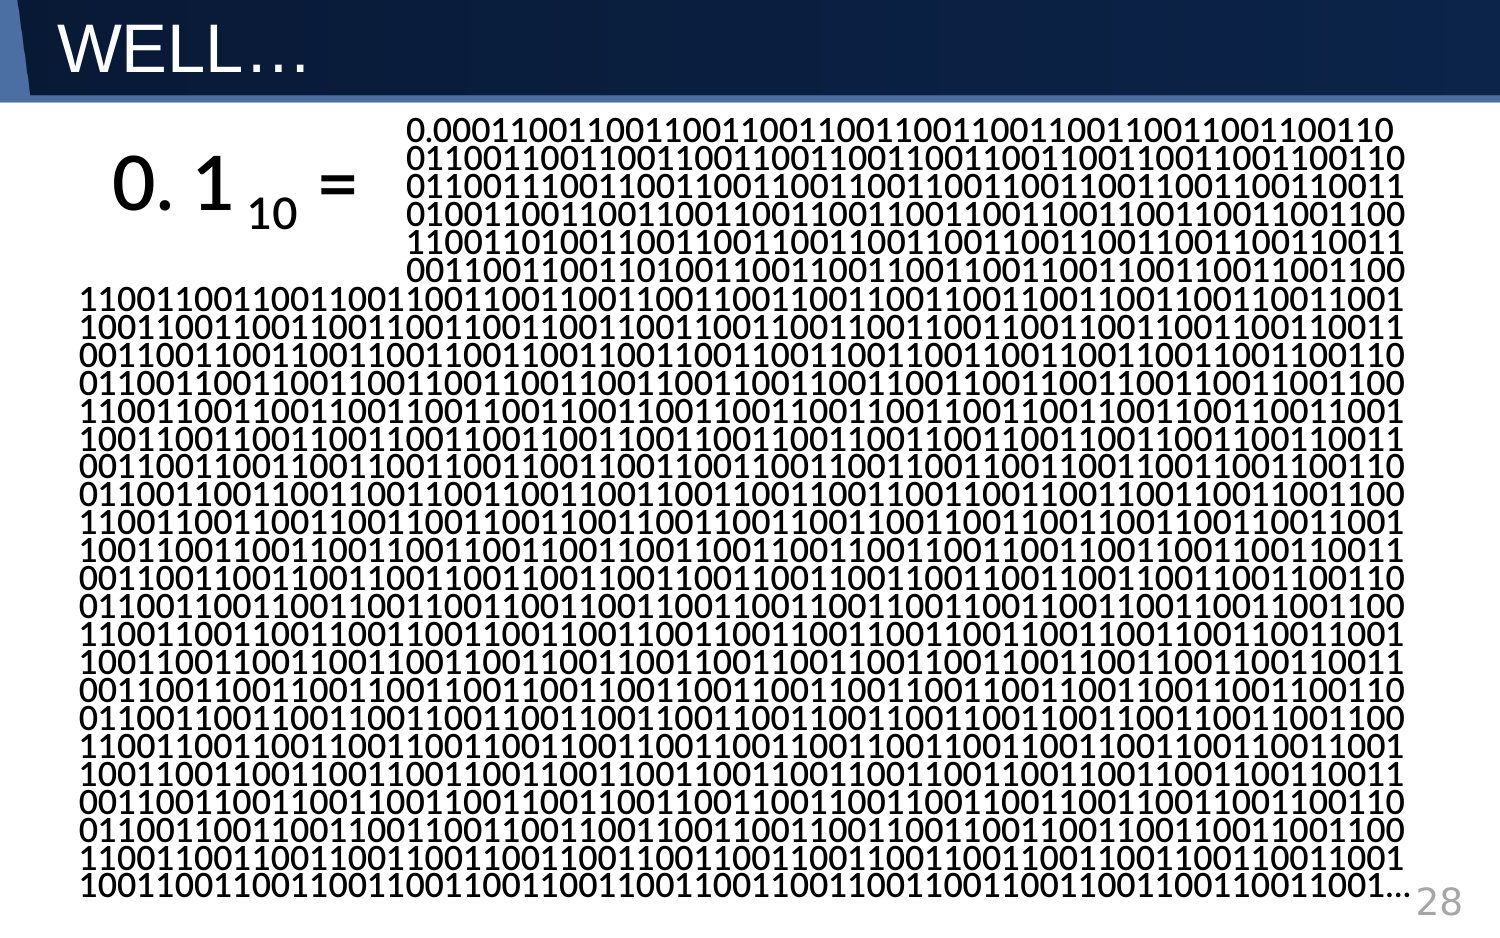

# WELL…
0.0001100110011001100110011001100110011001100110011001100110011001100110011001100110011001100110011001100110011100110011001100110011001100110011001100110011010011001100110011001100110011001100110011001100110011001101001100110011001100110011001100110011001100110011001100110100110011001100110011001100110011001100
0. 1 10 =
11001100110011001100110011001100110011001100110011001100110011001100110011001100110011001100110011001100110011001100110011001100110011001100110011001100110011001100110011001100110011001100110011001100110011001100110011001100110011001100110011001100110011001100110011001100110011001100110011001100110011001100110011001100110011001100110011001100110011001100110011001100110011001100110011001100110011001100110011001100110011001100110011001100110011001100110011001100110011001100110011001100110011001100110011001100110011001100110011001100110011001100110011001100110011001100110011001100110011001100110011001100110011001100110011001100110011001100110011001100110011001100110011001100110011001100110011001100110011001100110011001100110011001100110011001100110011001100110011001100110011001100110011001100110011001100110011001100110011001100110011001100110011001100110011001100110011001100110011001100110011001100110011001100110011001100110011001100110011001100110011001100110011001100110011001100110011001100110011001100110011001100110011001100110011001100110011001100110011001100110011001100110011001100110011001100110011001100110011001100110011001100110011001100110011001100110011001100110011001100110011001100110011001100110011001100110011001100110011001100110011001100110011001100110011001100110011001100110011001100110011001100110011001100110011001100110011001100110011001100110011001100110011001100110011001100110011001100110011001100110011001100110011001100110011001100110011001100110011001100110011001100110011001…
CS/COE 0449 – Spring 2019/2020
28